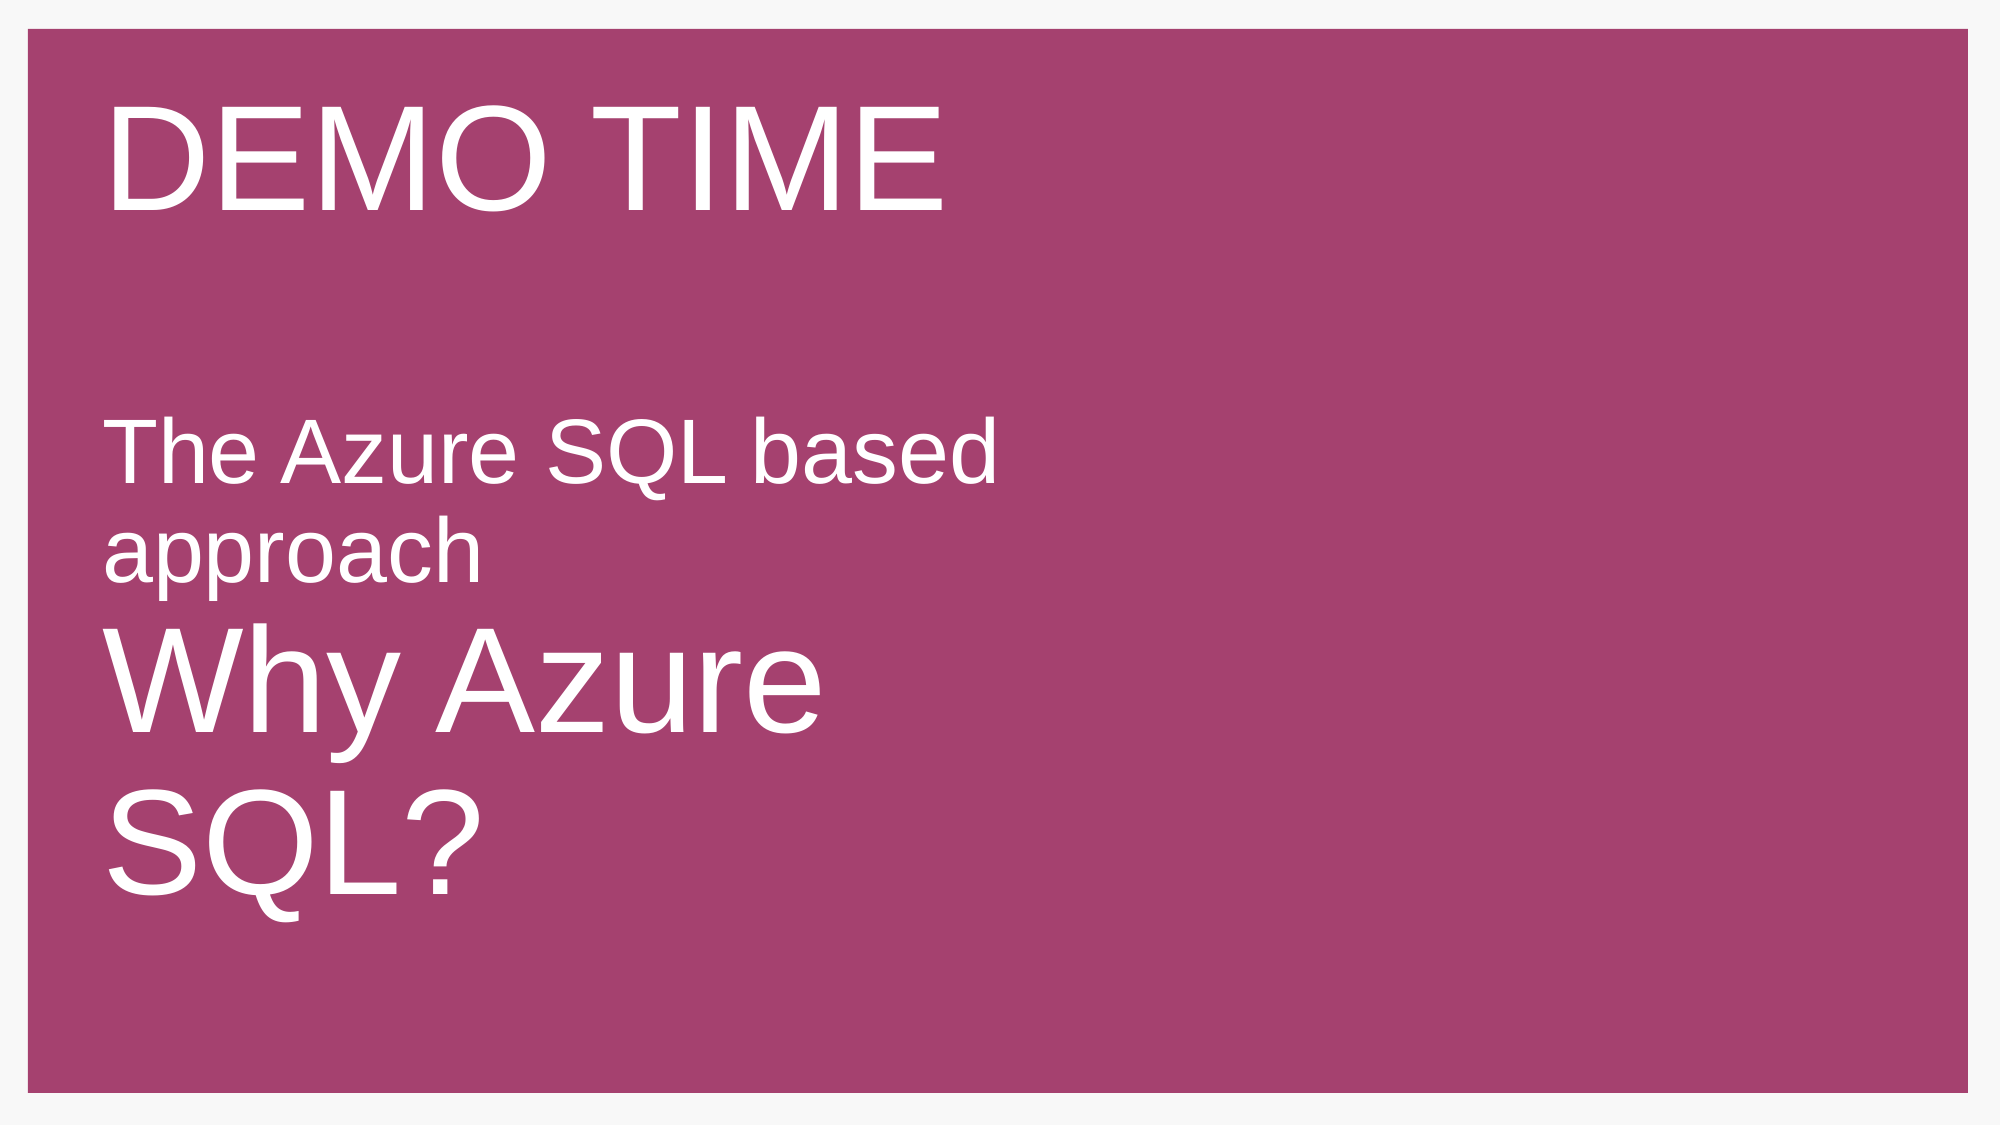

DEMO TIME

The Azure SQL based approach
Why Azure SQL?